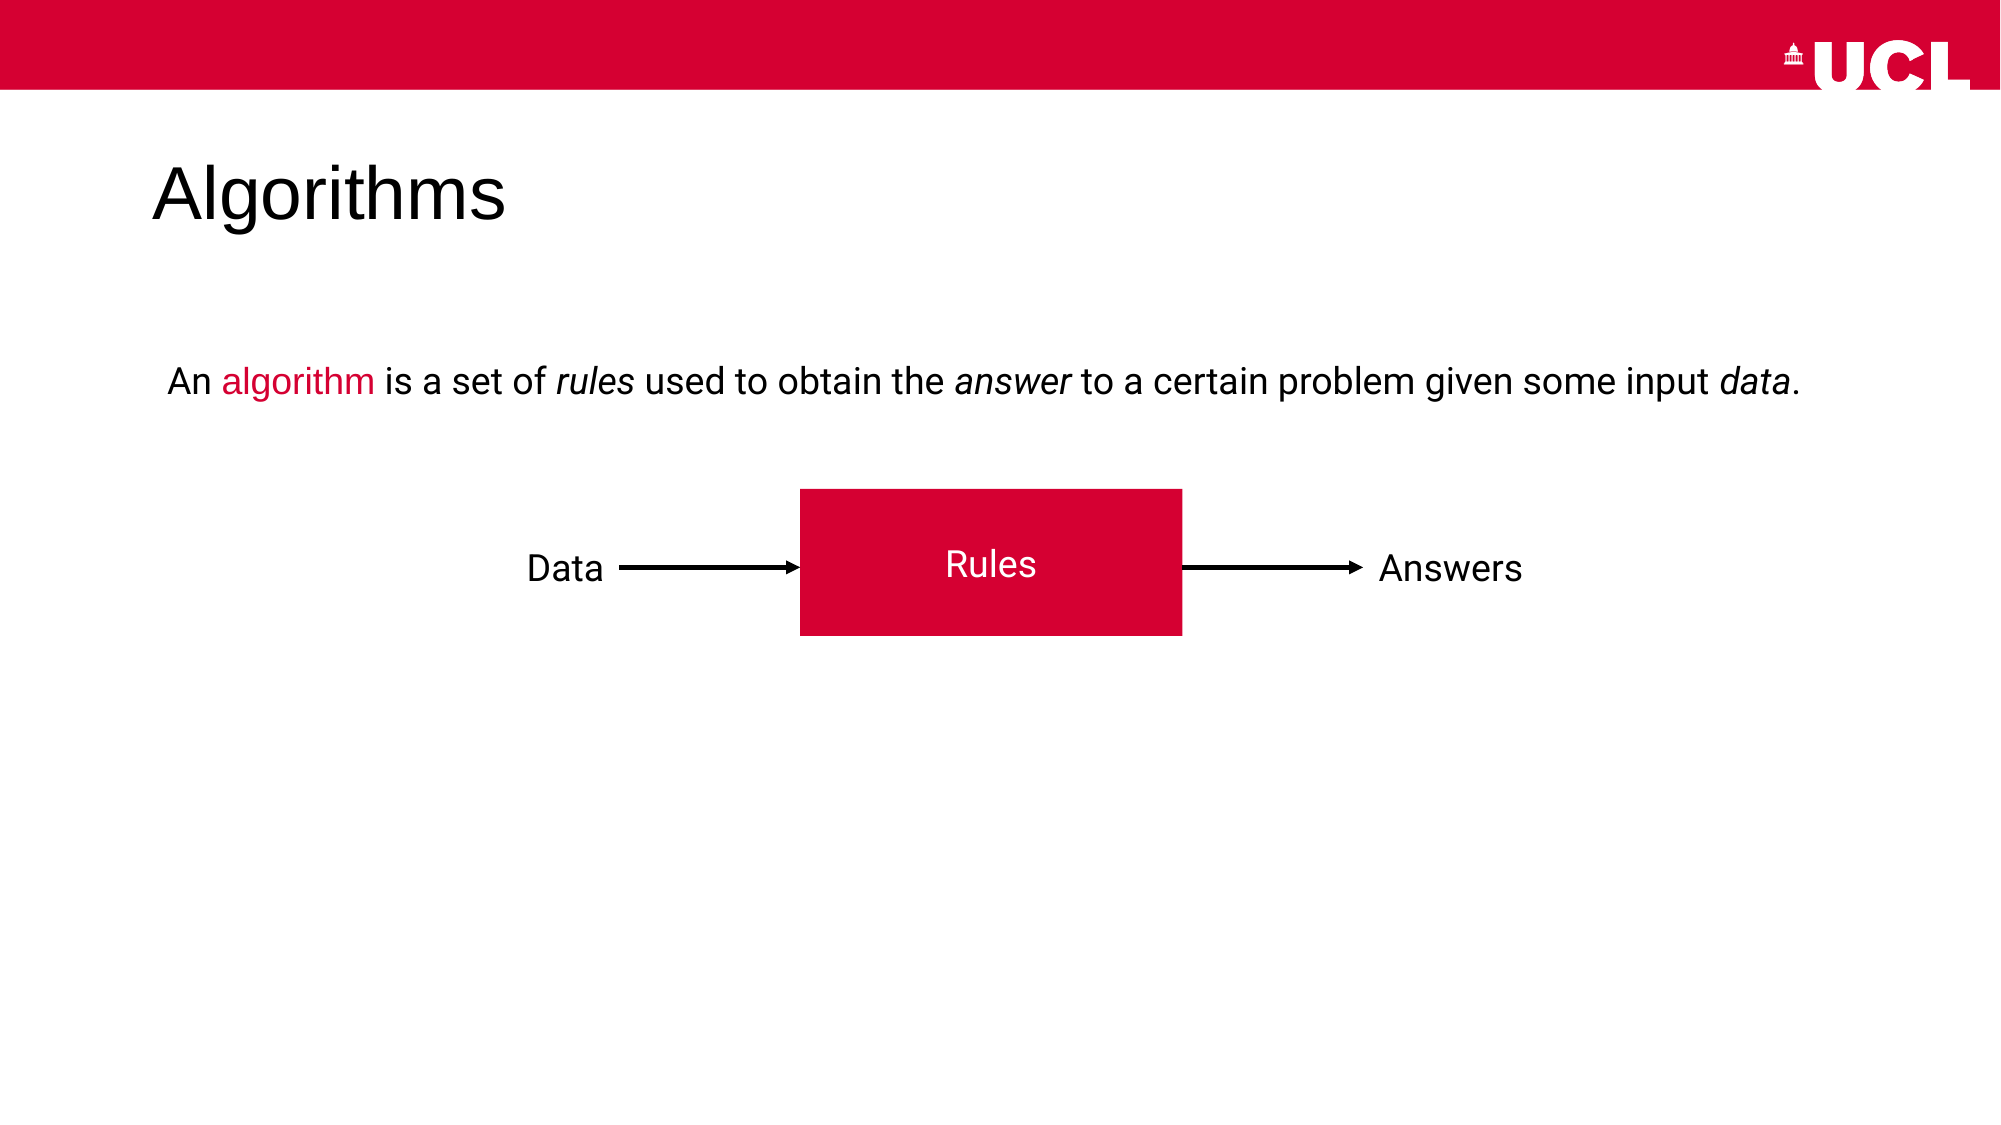

# Algorithms
An algorithm is a set of rules used to obtain the answer to a certain problem given some input data.
Rules
Data
Answers

| Problem | Rules |
| --- | --- |
| Given an input number, compute its square. | Multiply the number by itself. |
| Given an image, compute the mean pixel intensity. | Add the values for each pixel, and divide by the number of pixels. |